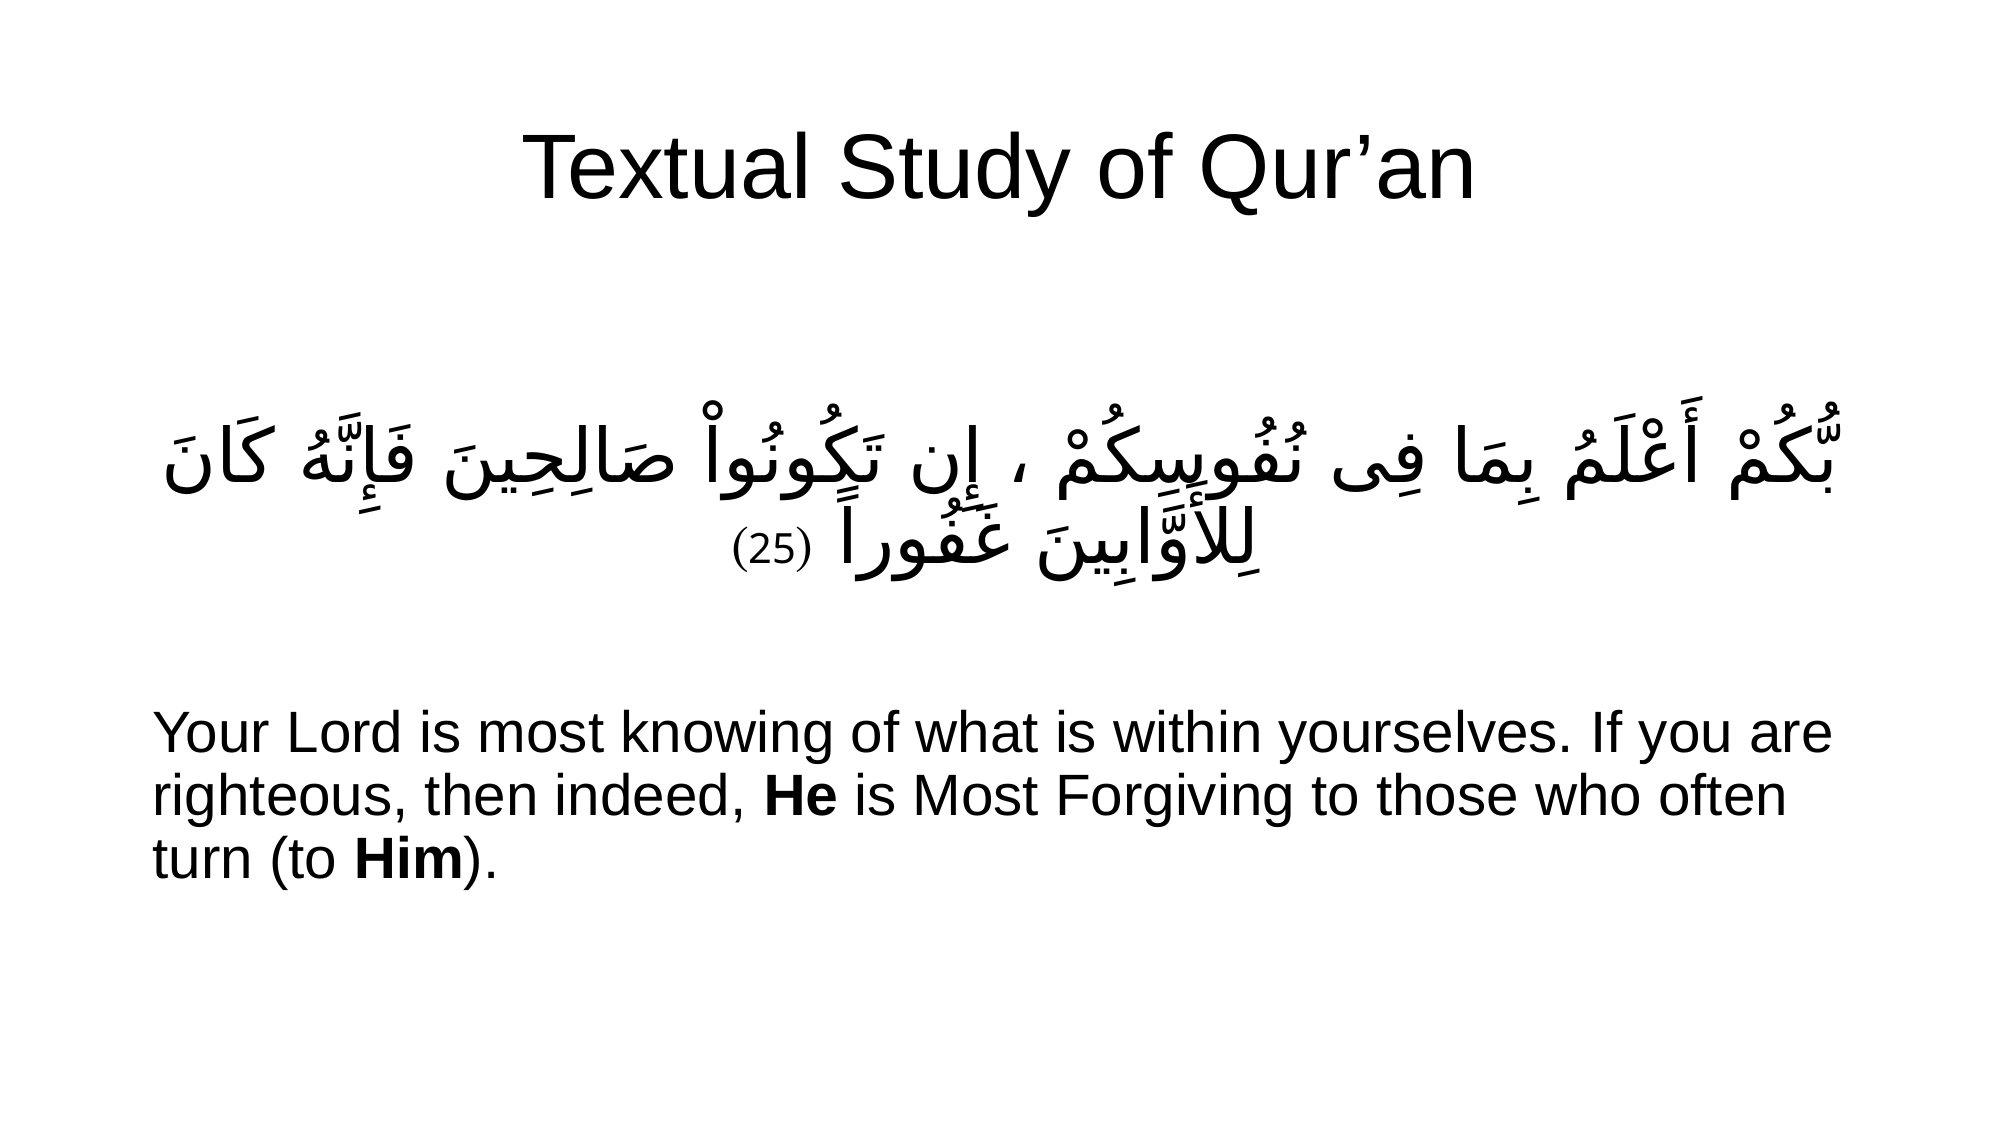

# Textual Study of Qur’an

بُّكُمْ أَعْلَمُ بِمَا فِى نُفُوسِكُمْ ، إِن تَكُونُواْ صَالِحِينَ فَإِنَّهُ كَانَ لِلأَوَّابِينَ غَفُوراً (25)

Your Lord is most knowing of what is within yourselves. If you are righteous, then indeed, He is Most Forgiving to those who often turn (to Him).